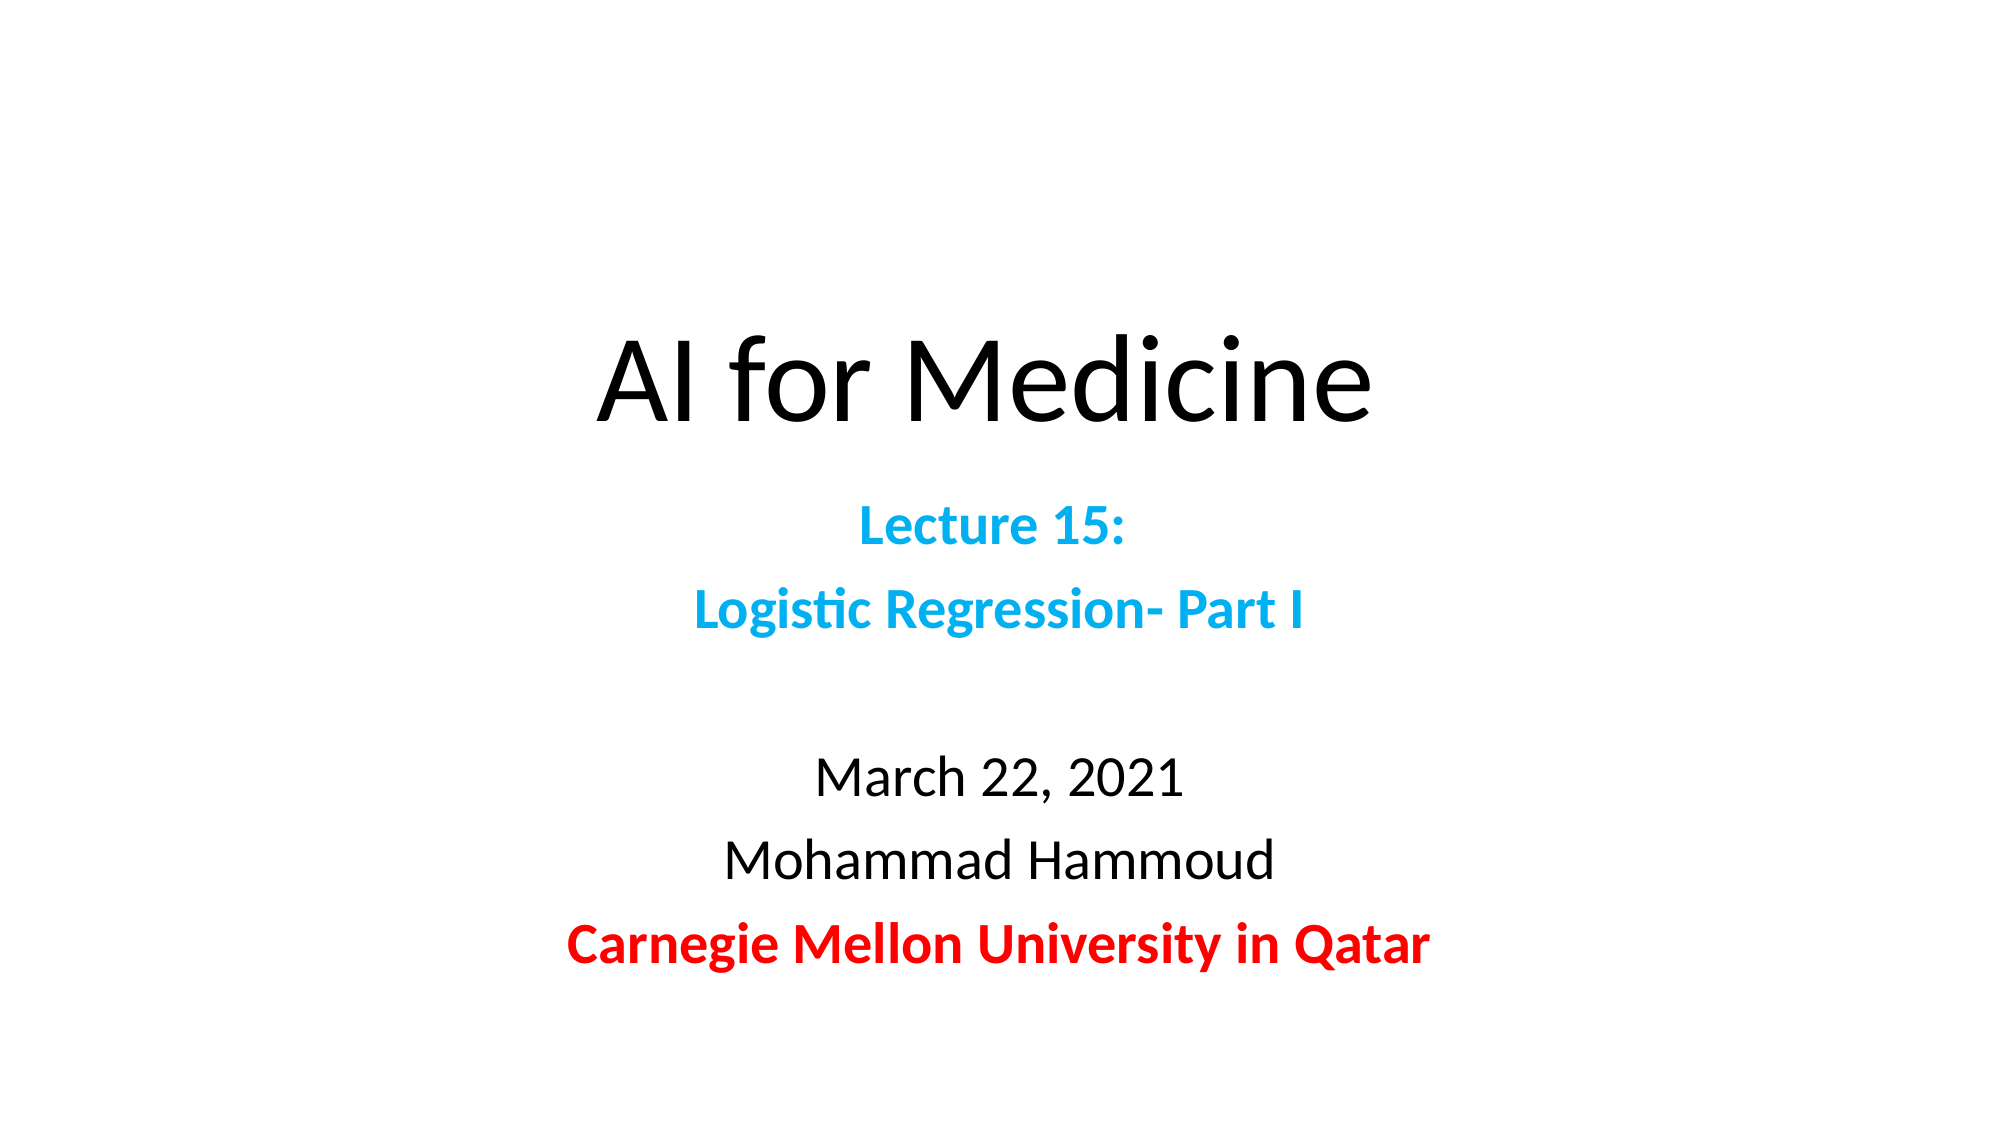

# AI for Medicine
Lecture 15:
Logistic Regression- Part I

March 22, 2021
Mohammad Hammoud
Carnegie Mellon University in Qatar